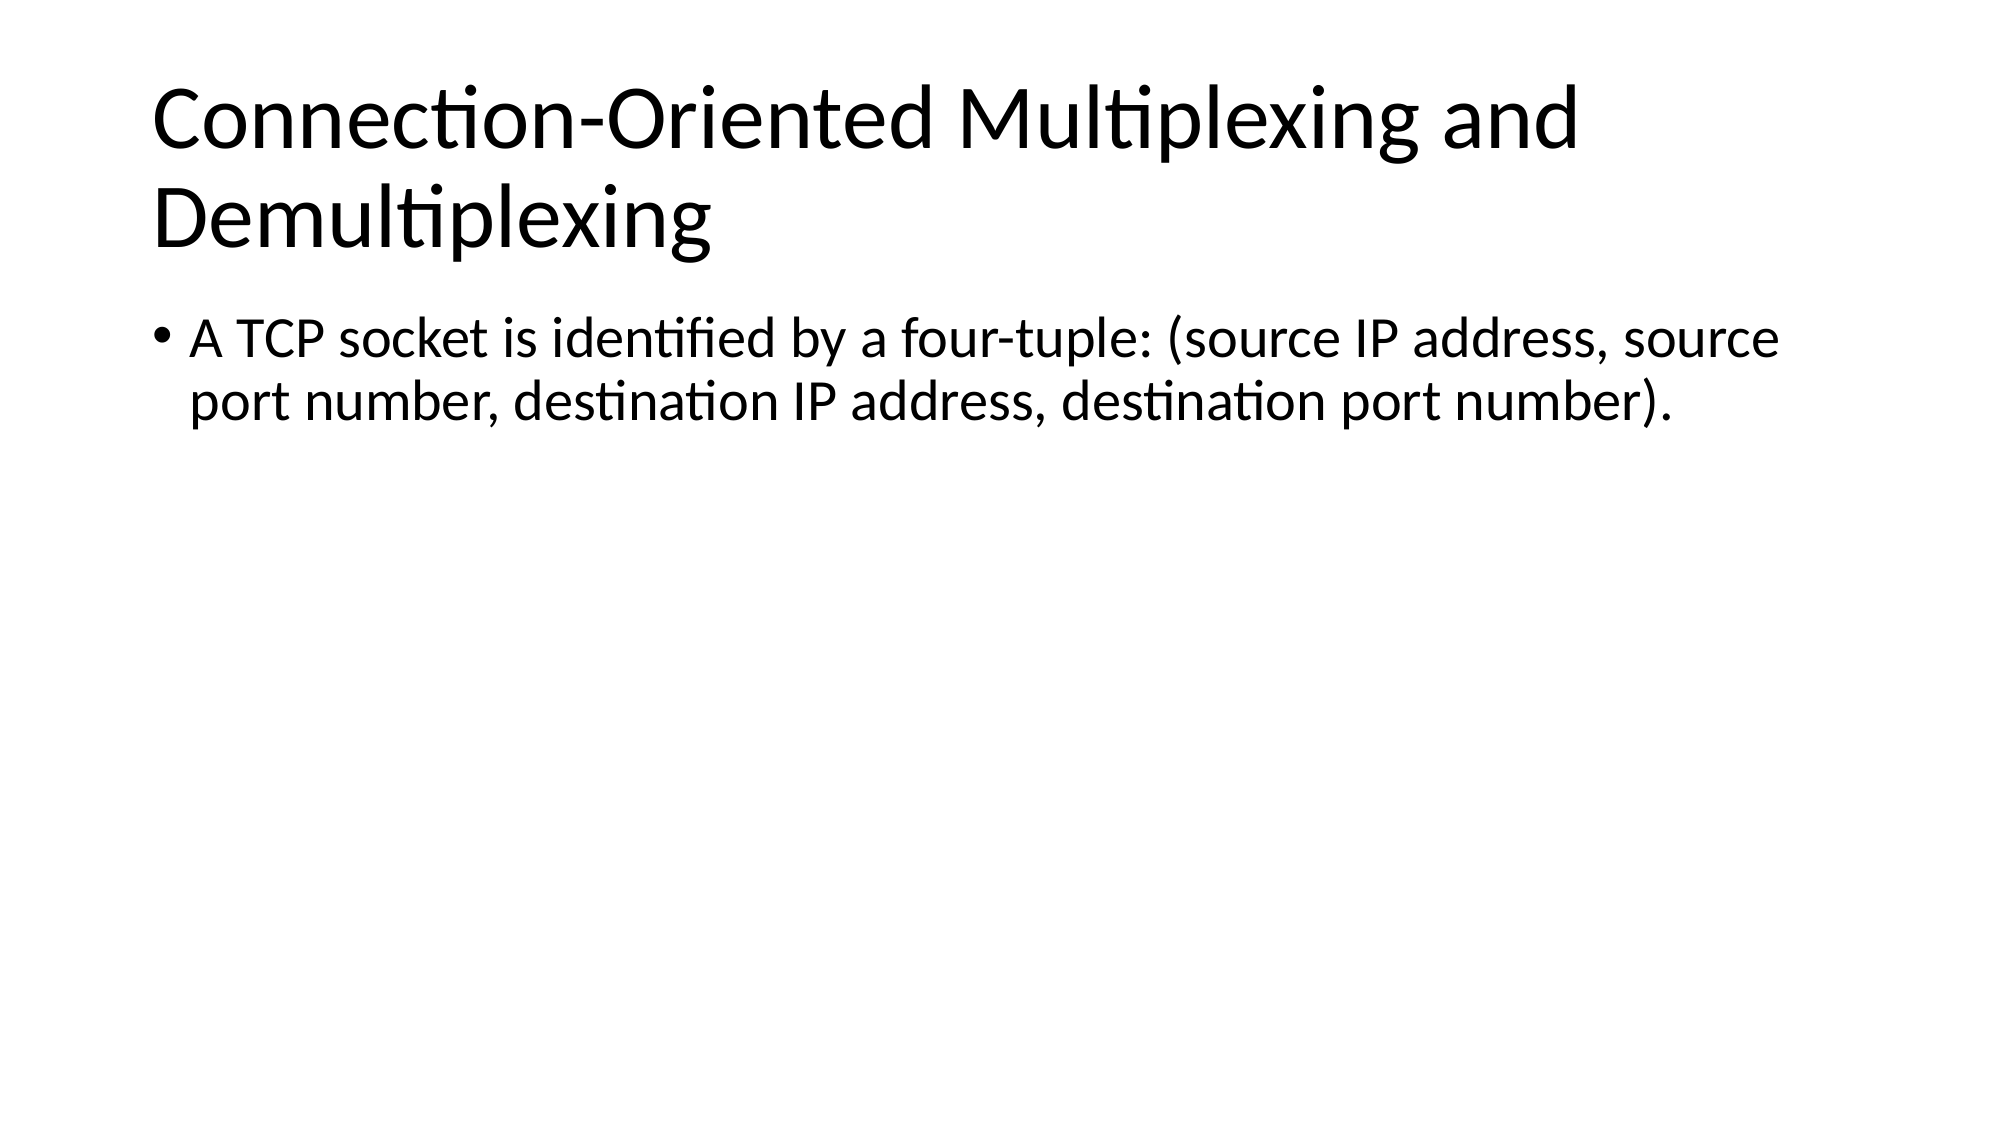

# Connection-Oriented Multiplexing and Demultiplexing
A TCP socket is identified by a four-tuple: (source IP address, source port number, destination IP address, destination port number).